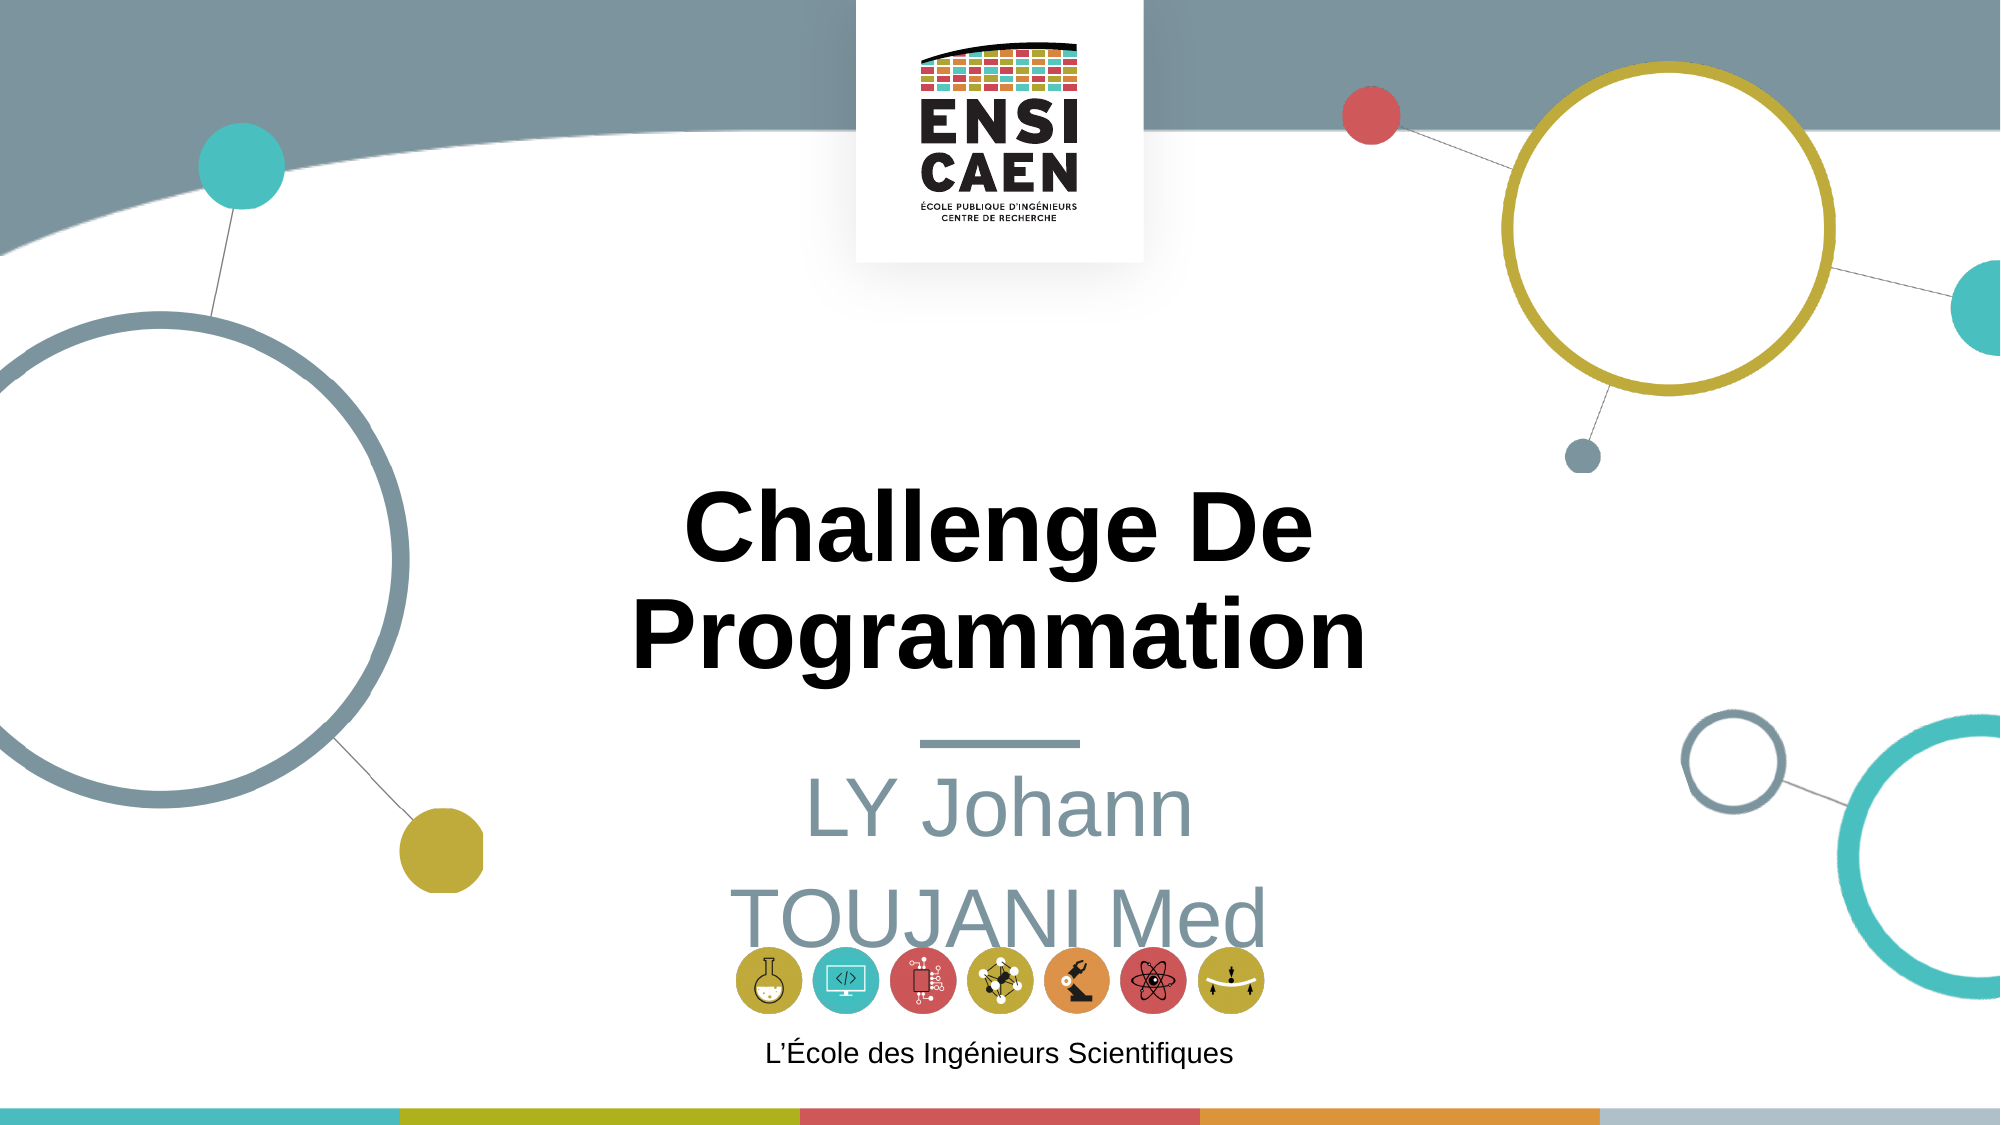

Challenge De Programmation
LY Johann
TOUJANI Med